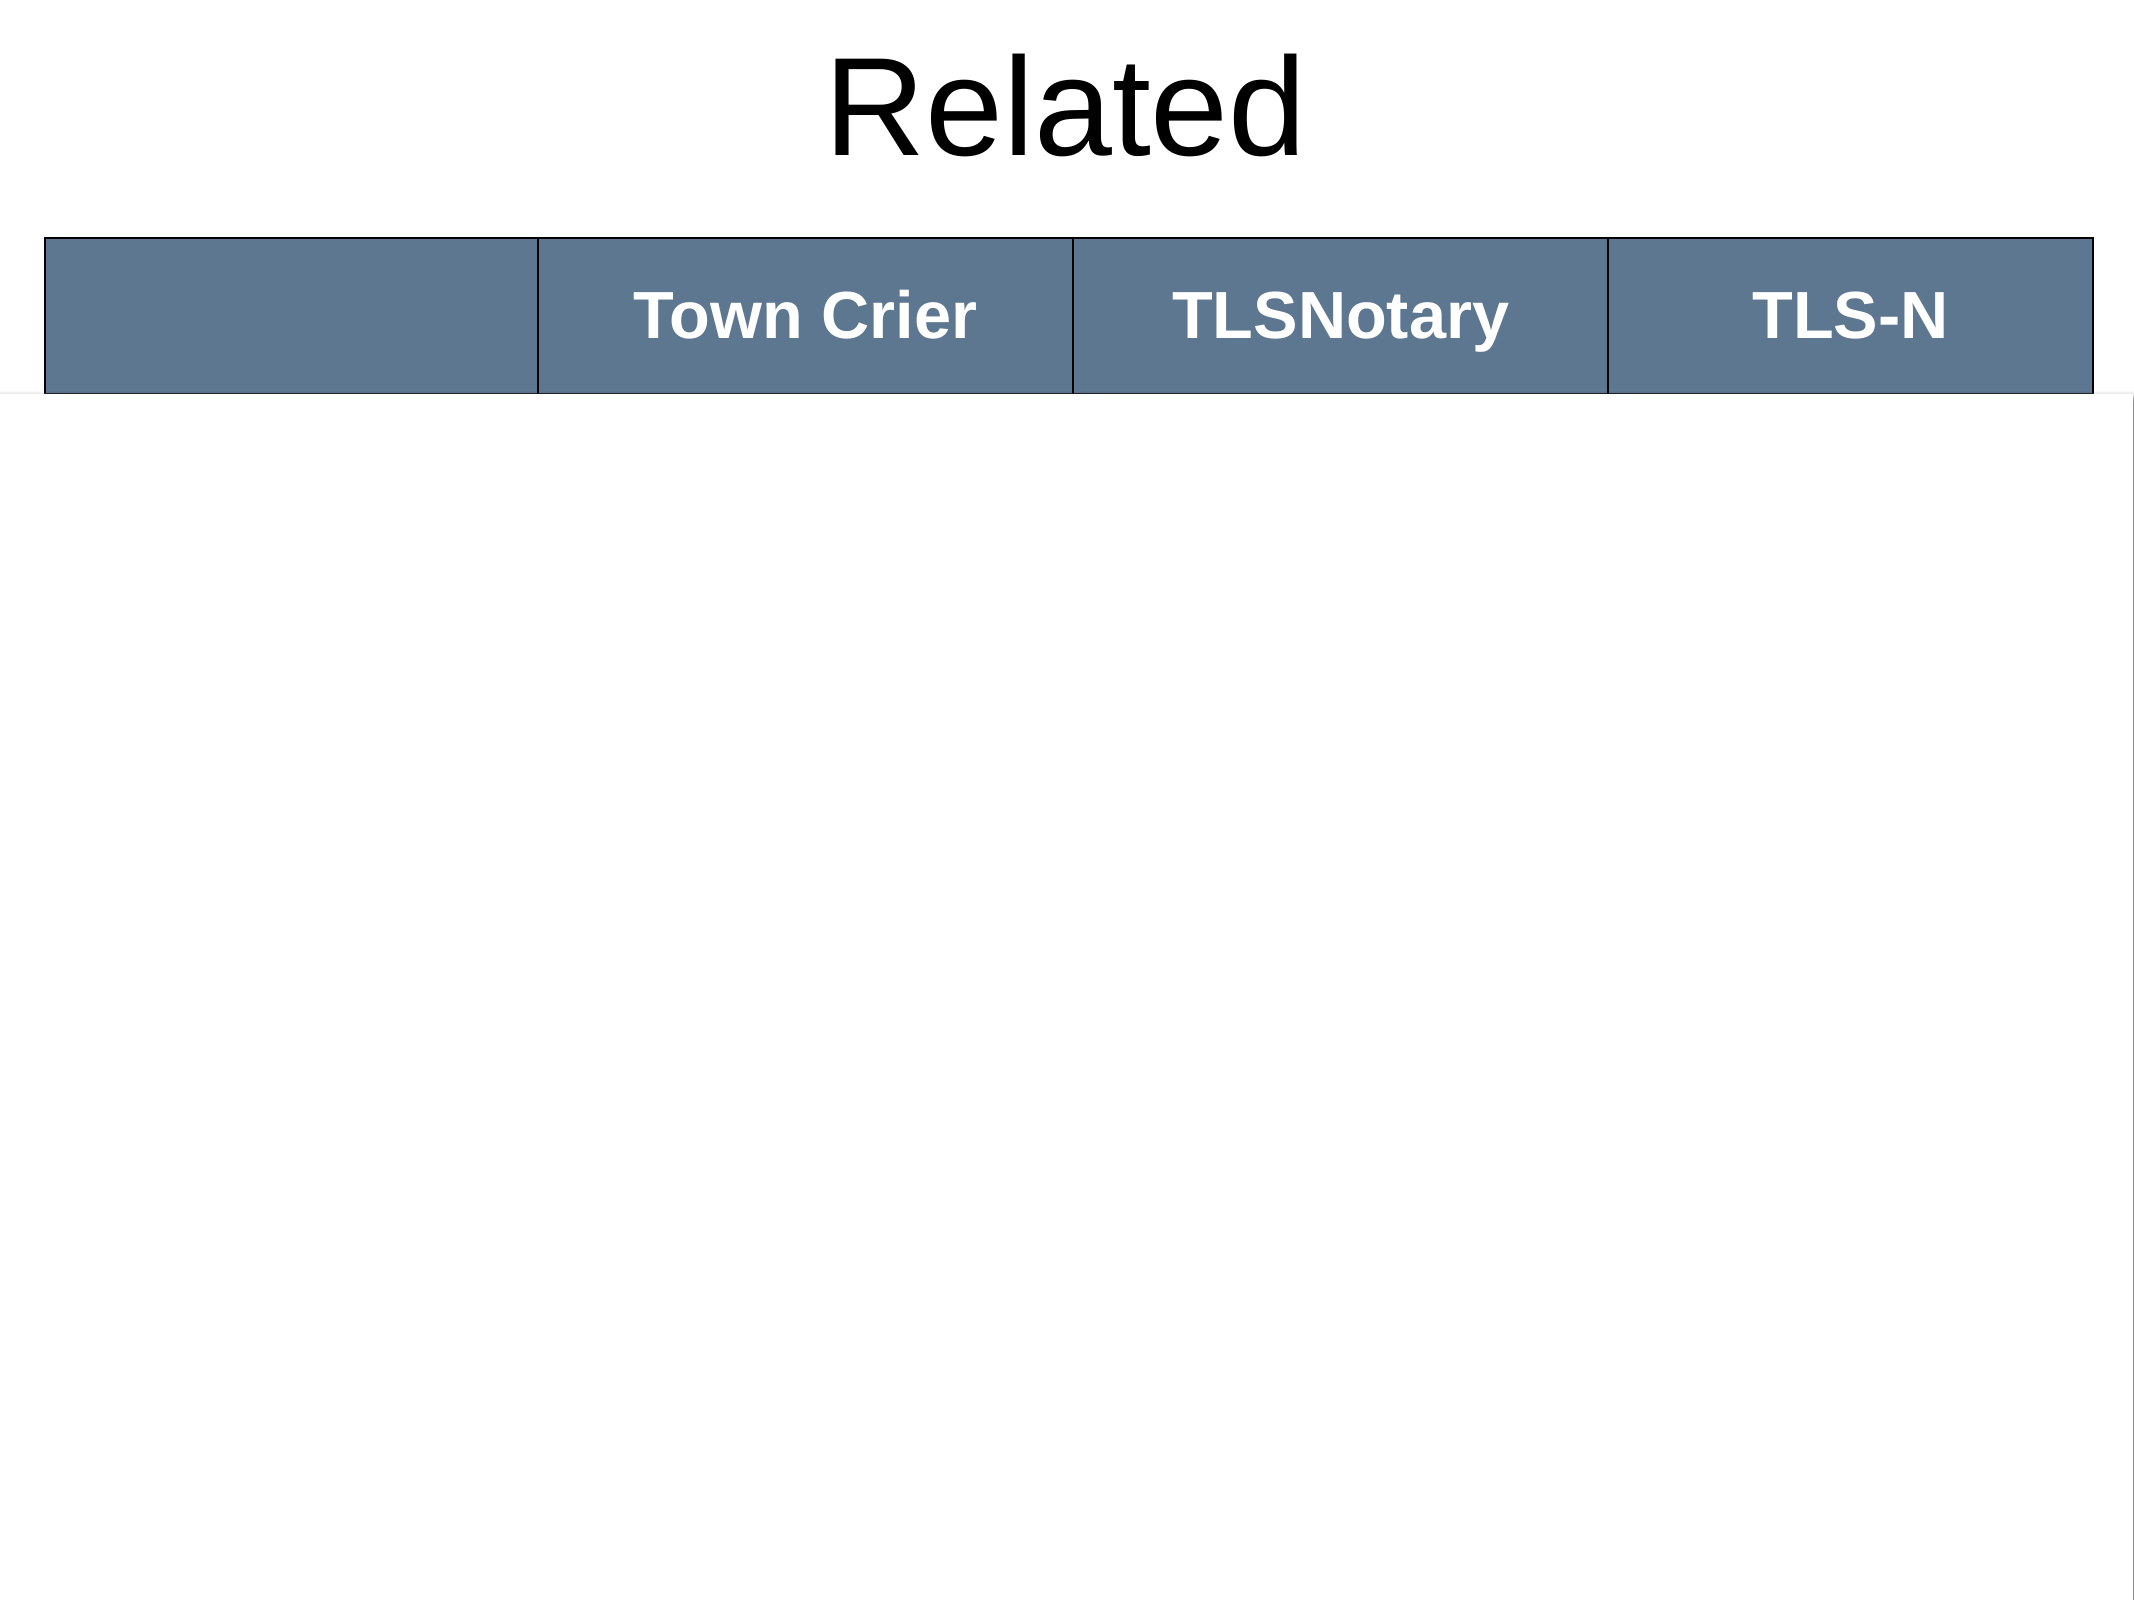

# Related
|  | Town Crier | TLSNotary | TLS-N |
| --- | --- | --- | --- |
| Root of Trust | Trust Hardware | Trusted Third Party (TTP) | Decentralized |
| Supported TLS Versions | Up to TLS 1.3 | <= TLS 1.1 Can only use MD5 and SHA-1 | Up to TLS 1.3 |
| Ease of Adoption | Yes | Yes | Require modification to web servers |
| On chain digest cost | 0 | high | high |

6